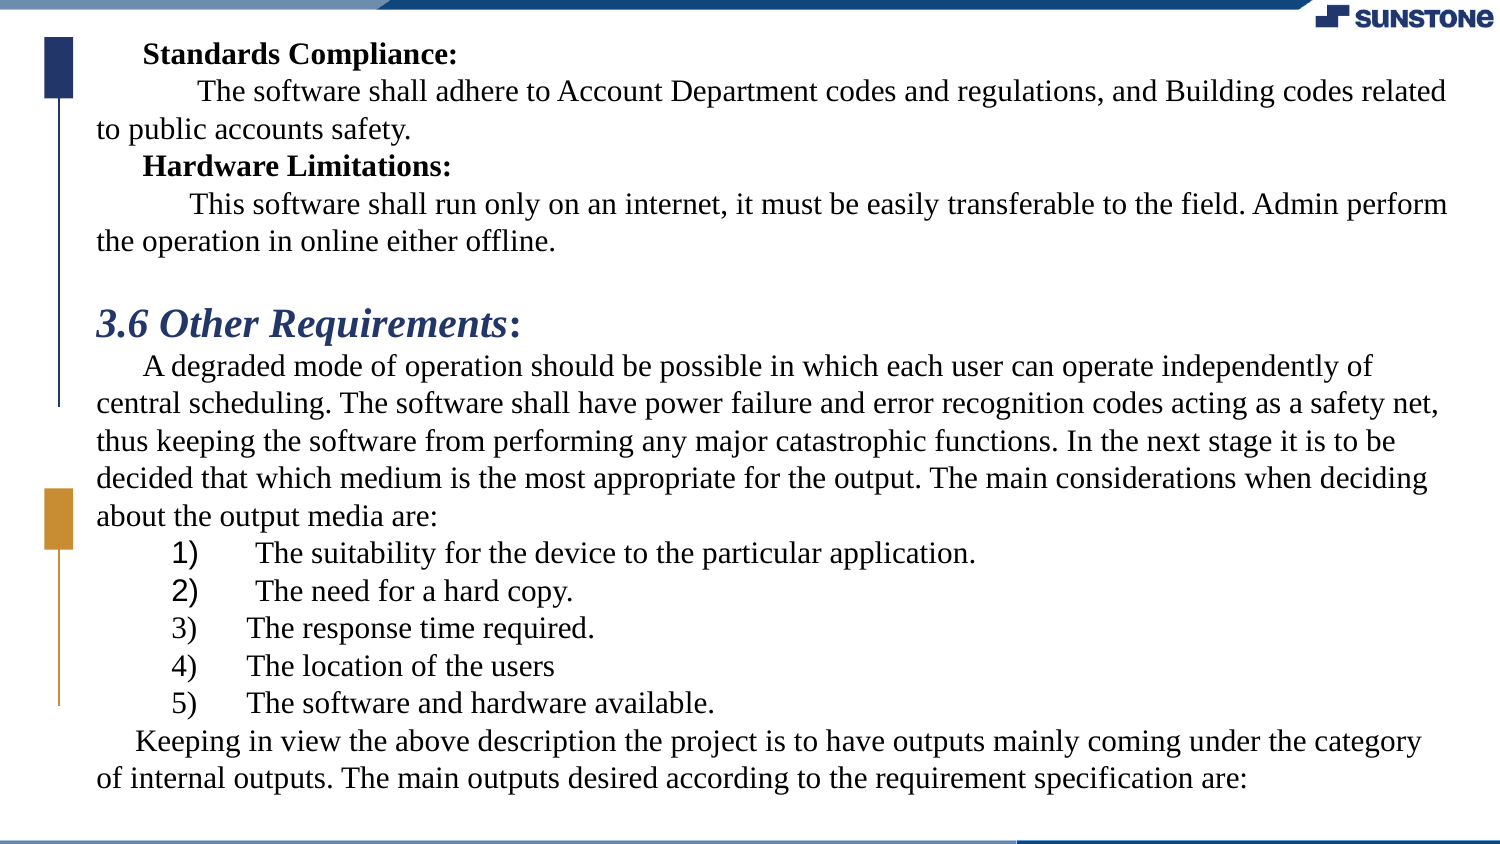

Standards Compliance:
             The software shall adhere to Account Department codes and regulations, and Building codes related to public accounts safety.
      Hardware Limitations:
            This software shall run only on an internet, it must be easily transferable to the field. Admin perform the operation in online either offline.

3.6 Other Requirements:
      A degraded mode of operation should be possible in which each user can operate independently of central scheduling. The software shall have power failure and error recognition codes acting as a safety net, thus keeping the software from performing any major catastrophic functions. In the next stage it is to be decided that which medium is the most appropriate for the output. The main considerations when deciding about the output media are:
1) 	 The suitability for the device to the particular application.
2)	 The need for a hard copy.
3)	The response time required.
4)	The location of the users
5)	The software and hardware available.
     Keeping in view the above description the project is to have outputs mainly coming under the category of internal outputs. The main outputs desired according to the requirement specification are: